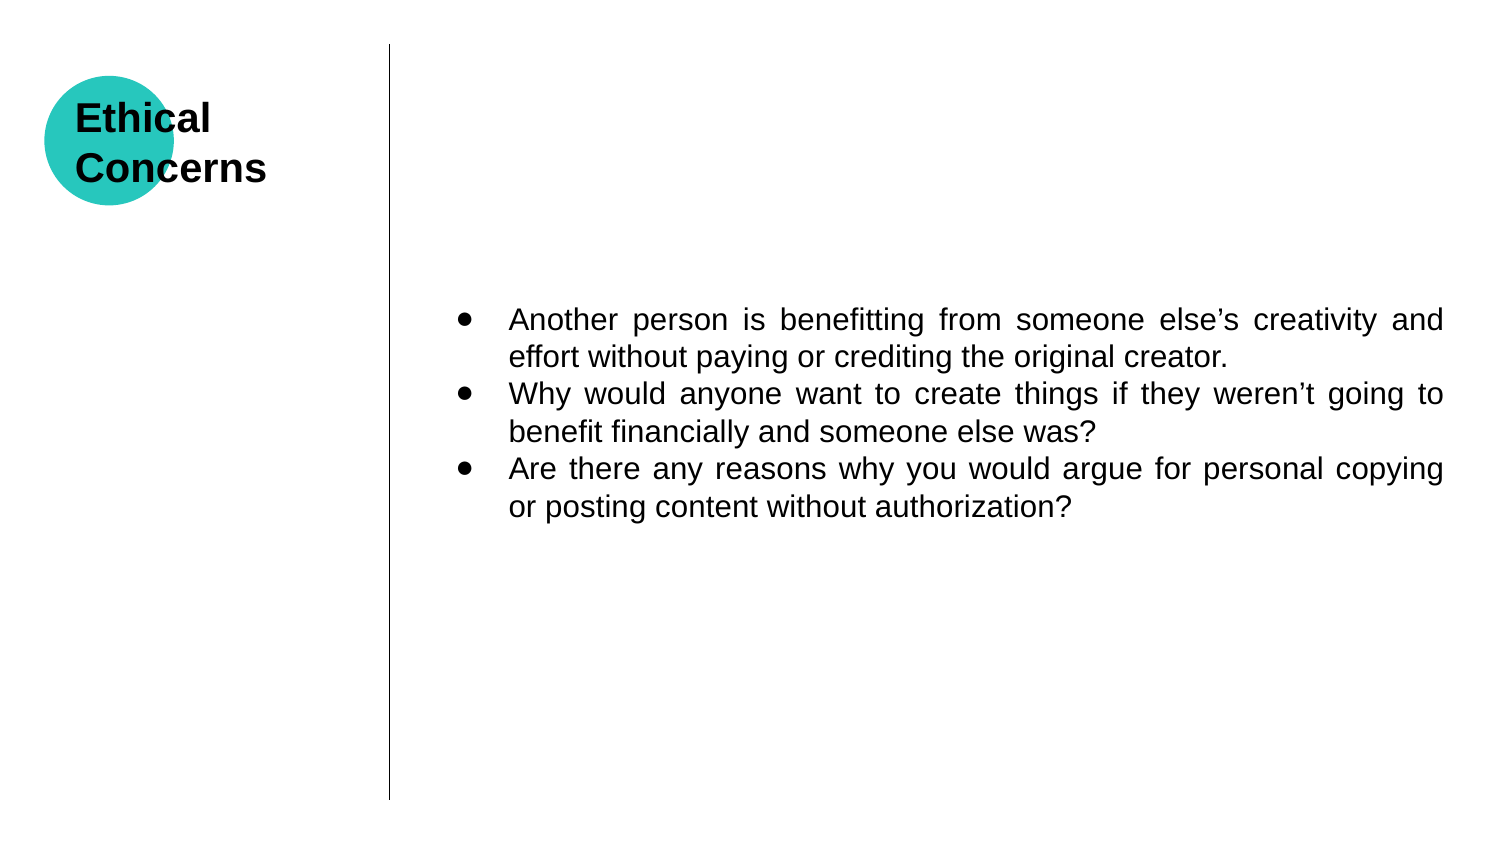

Another person is benefitting from someone else’s creativity and effort without paying or crediting the original creator.
Why would anyone want to create things if they weren’t going to benefit financially and someone else was?
Are there any reasons why you would argue for personal copying or posting content without authorization?

# Ethical Concerns